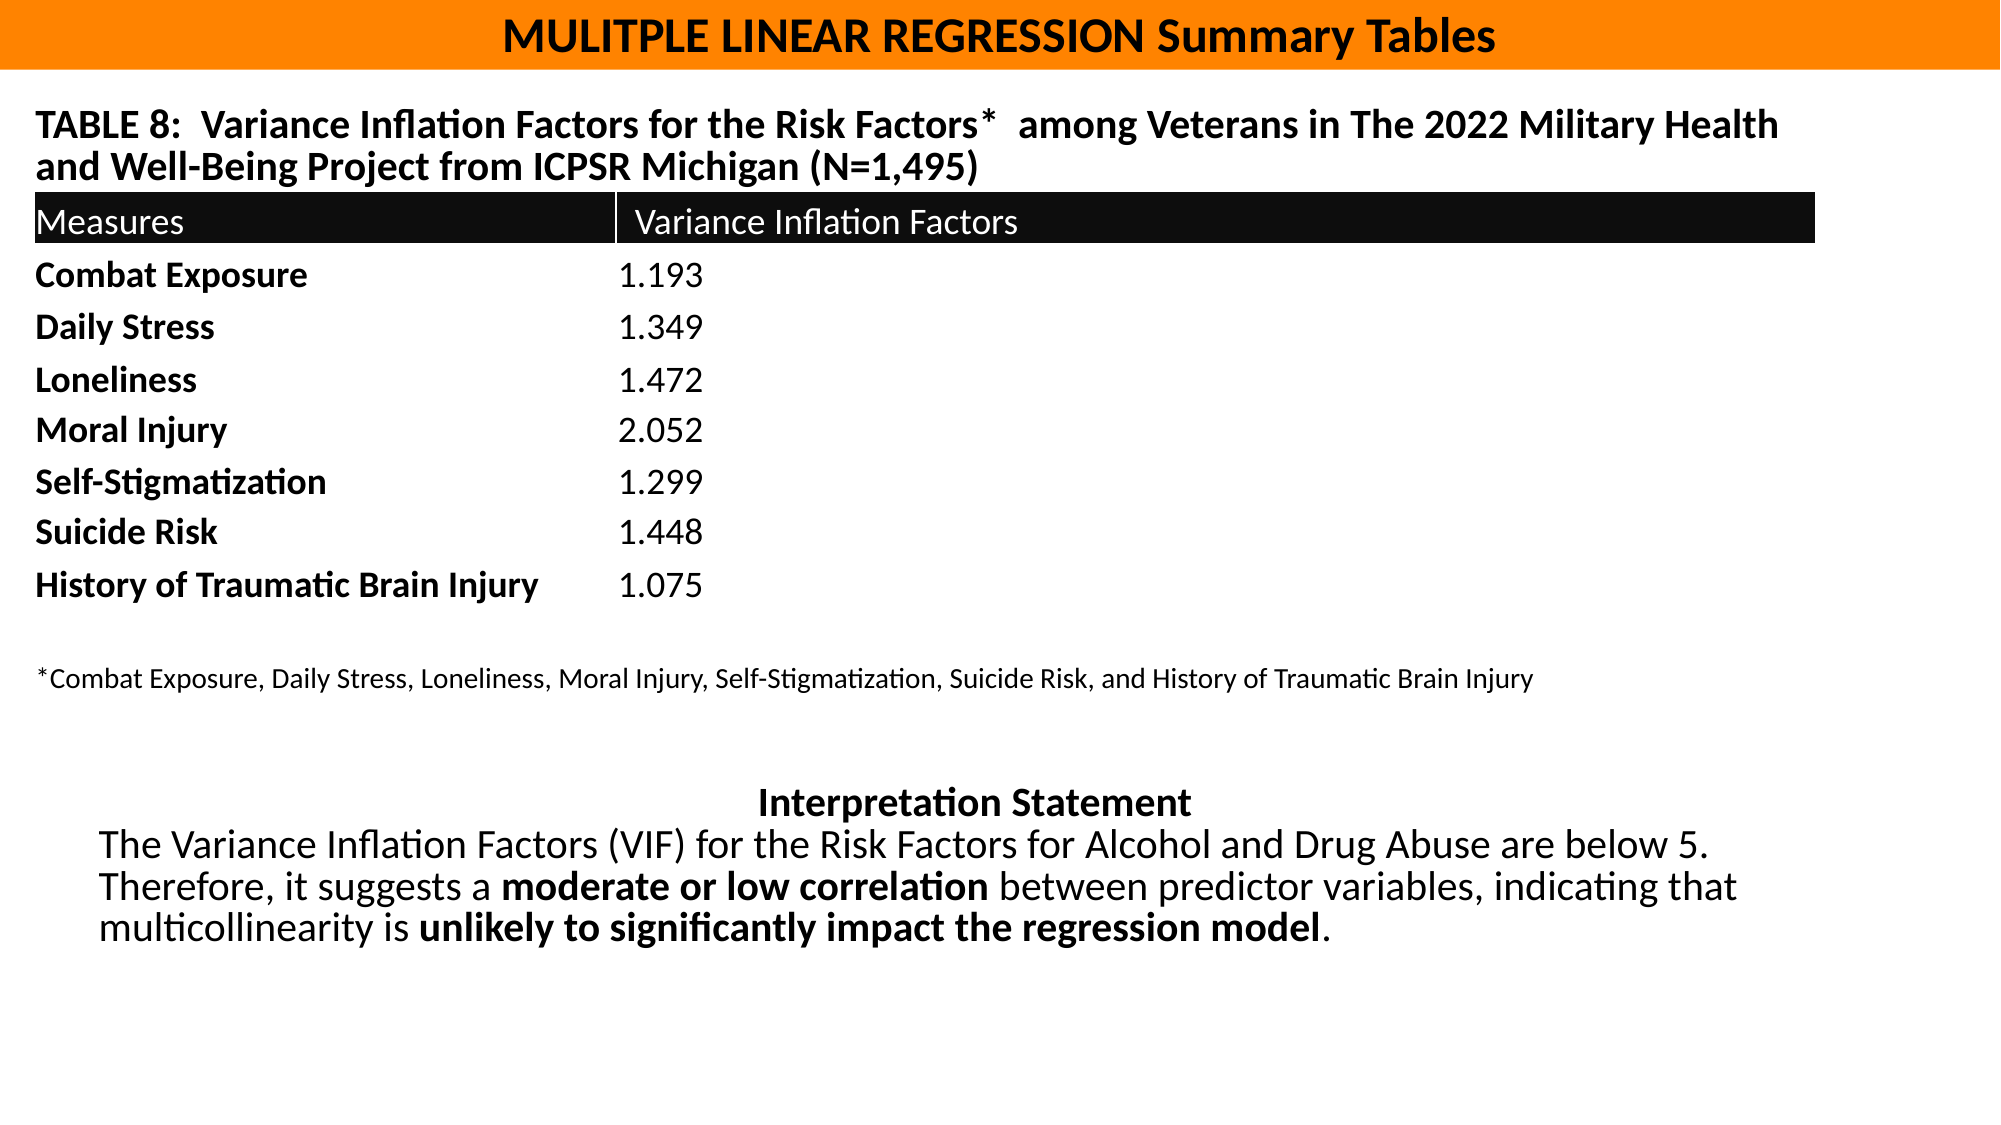

MULITPLE LINEAR REGRESSION Summary Tables
| TABLE 8:  Variance Inflation Factors for the Risk Factors\* among Veterans in The 2022 Military Health and Well-Being Project from ICPSR Michigan (N=1,495) |  |
| --- | --- |
| Measures | Variance Inflation Factors |
| Combat Exposure | 1.193 |
| Daily Stress | 1.349 |
| Loneliness | 1.472 |
| Moral Injury | 2.052 |
| Self-Stigmatization | 1.299 |
| Suicide Risk | 1.448 |
| History of Traumatic Brain Injury | 1.075 |
| \*Combat Exposure, Daily Stress, Loneliness, Moral Injury, Self-Stigmatization, Suicide Risk, and History of Traumatic Brain Injury |  |

| Interpretation Statement The Variance Inflation Factors (VIF) for the Risk Factors for Alcohol and Drug Abuse are below 5. Therefore, it suggests a moderate or low correlation between predictor variables, indicating that multicollinearity is unlikely to significantly impact the regression model. |
| --- |